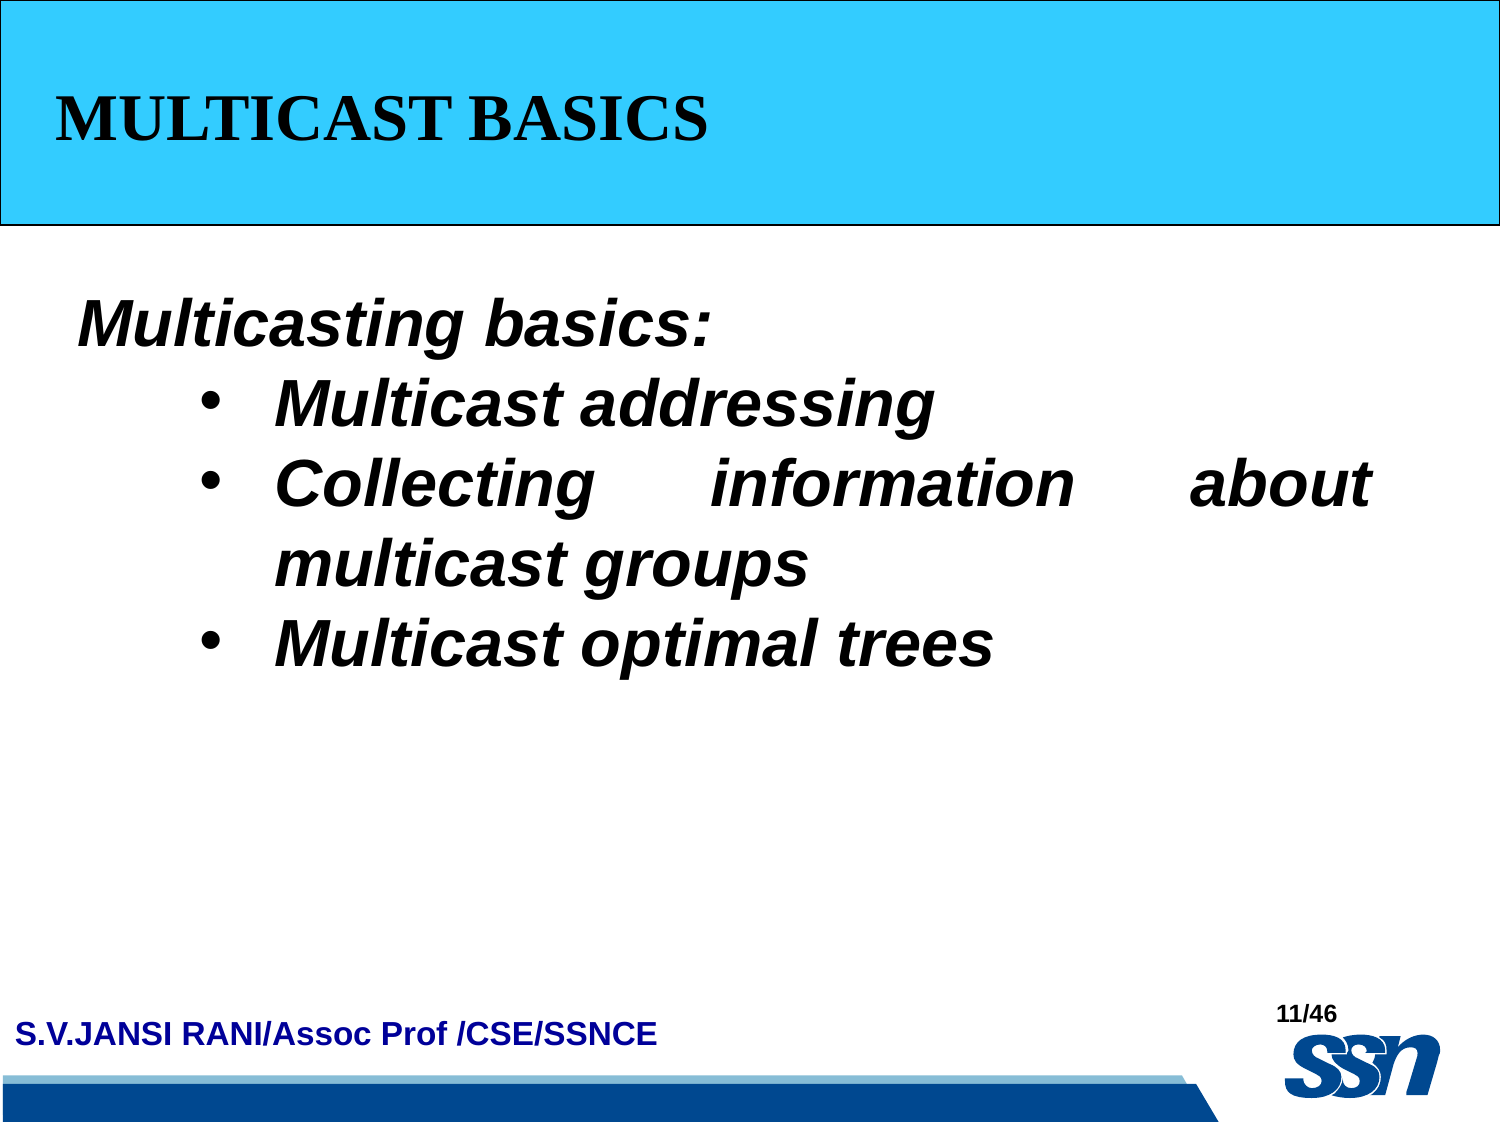

MULTICAST BASICS

Multicasting basics:
Multicast addressing
Collecting information about multicast groups
Multicast optimal trees